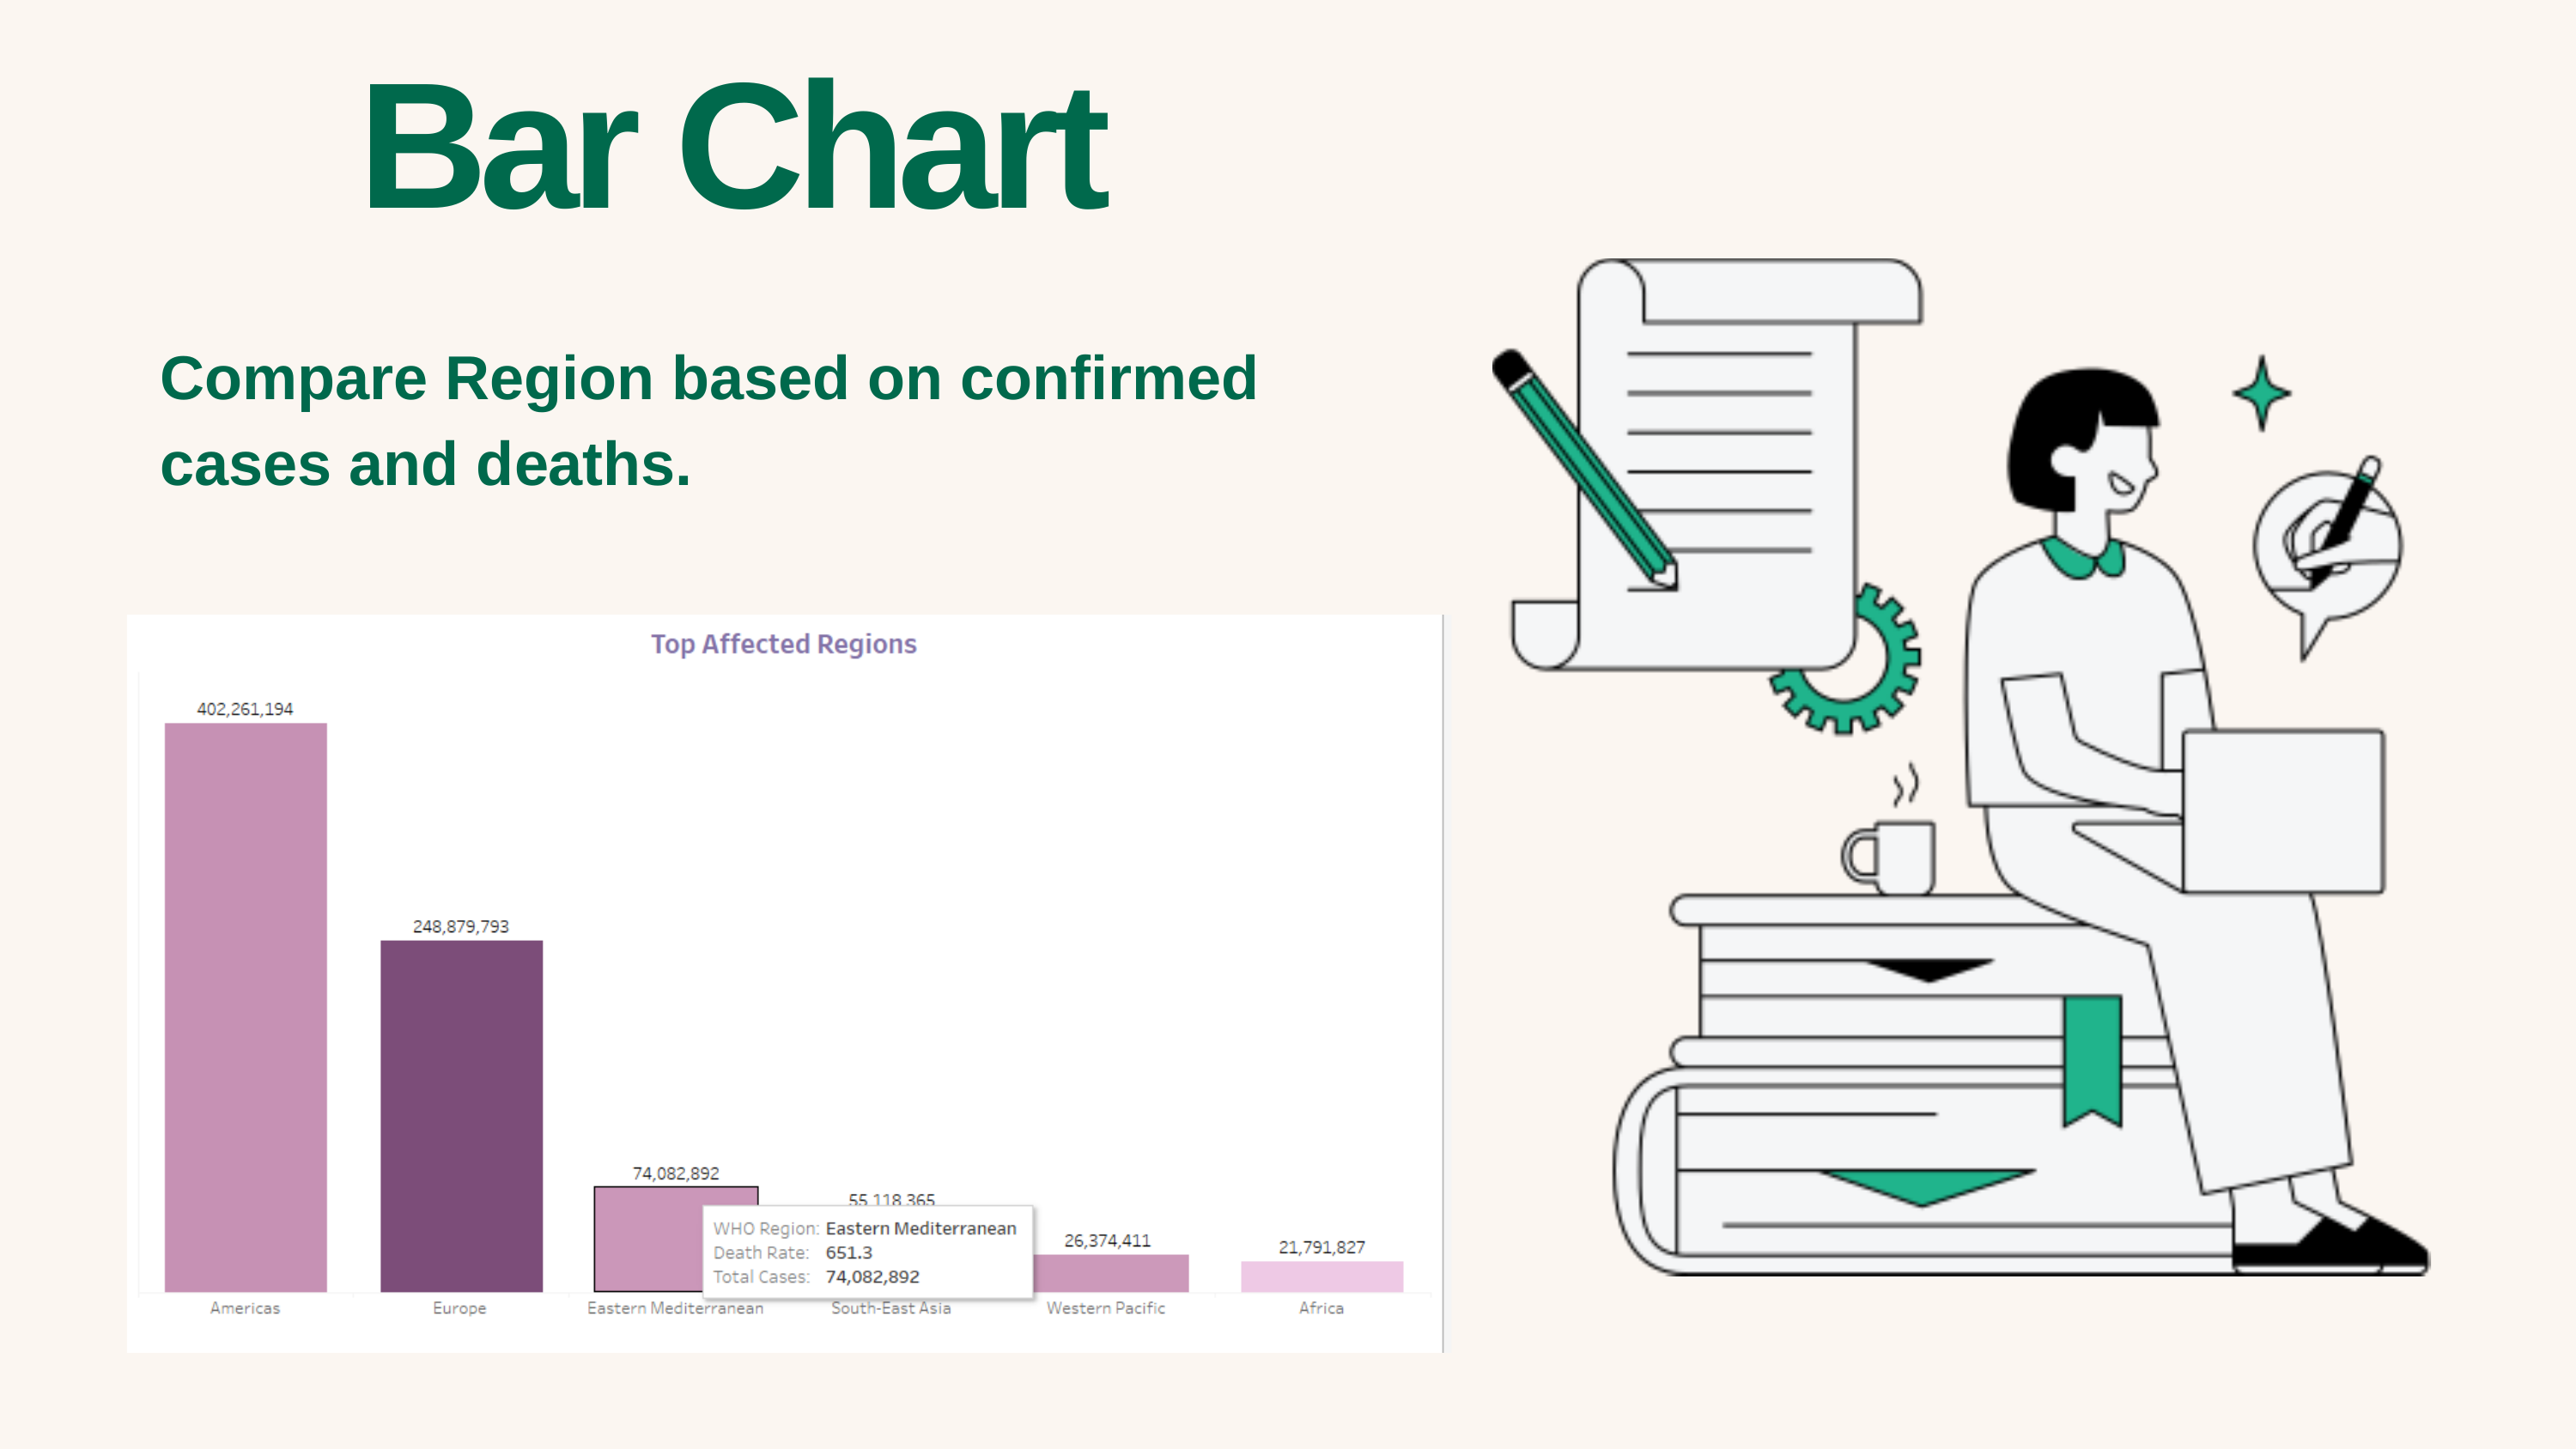

Bar Chart

Compare Region based on confirmed cases and deaths.